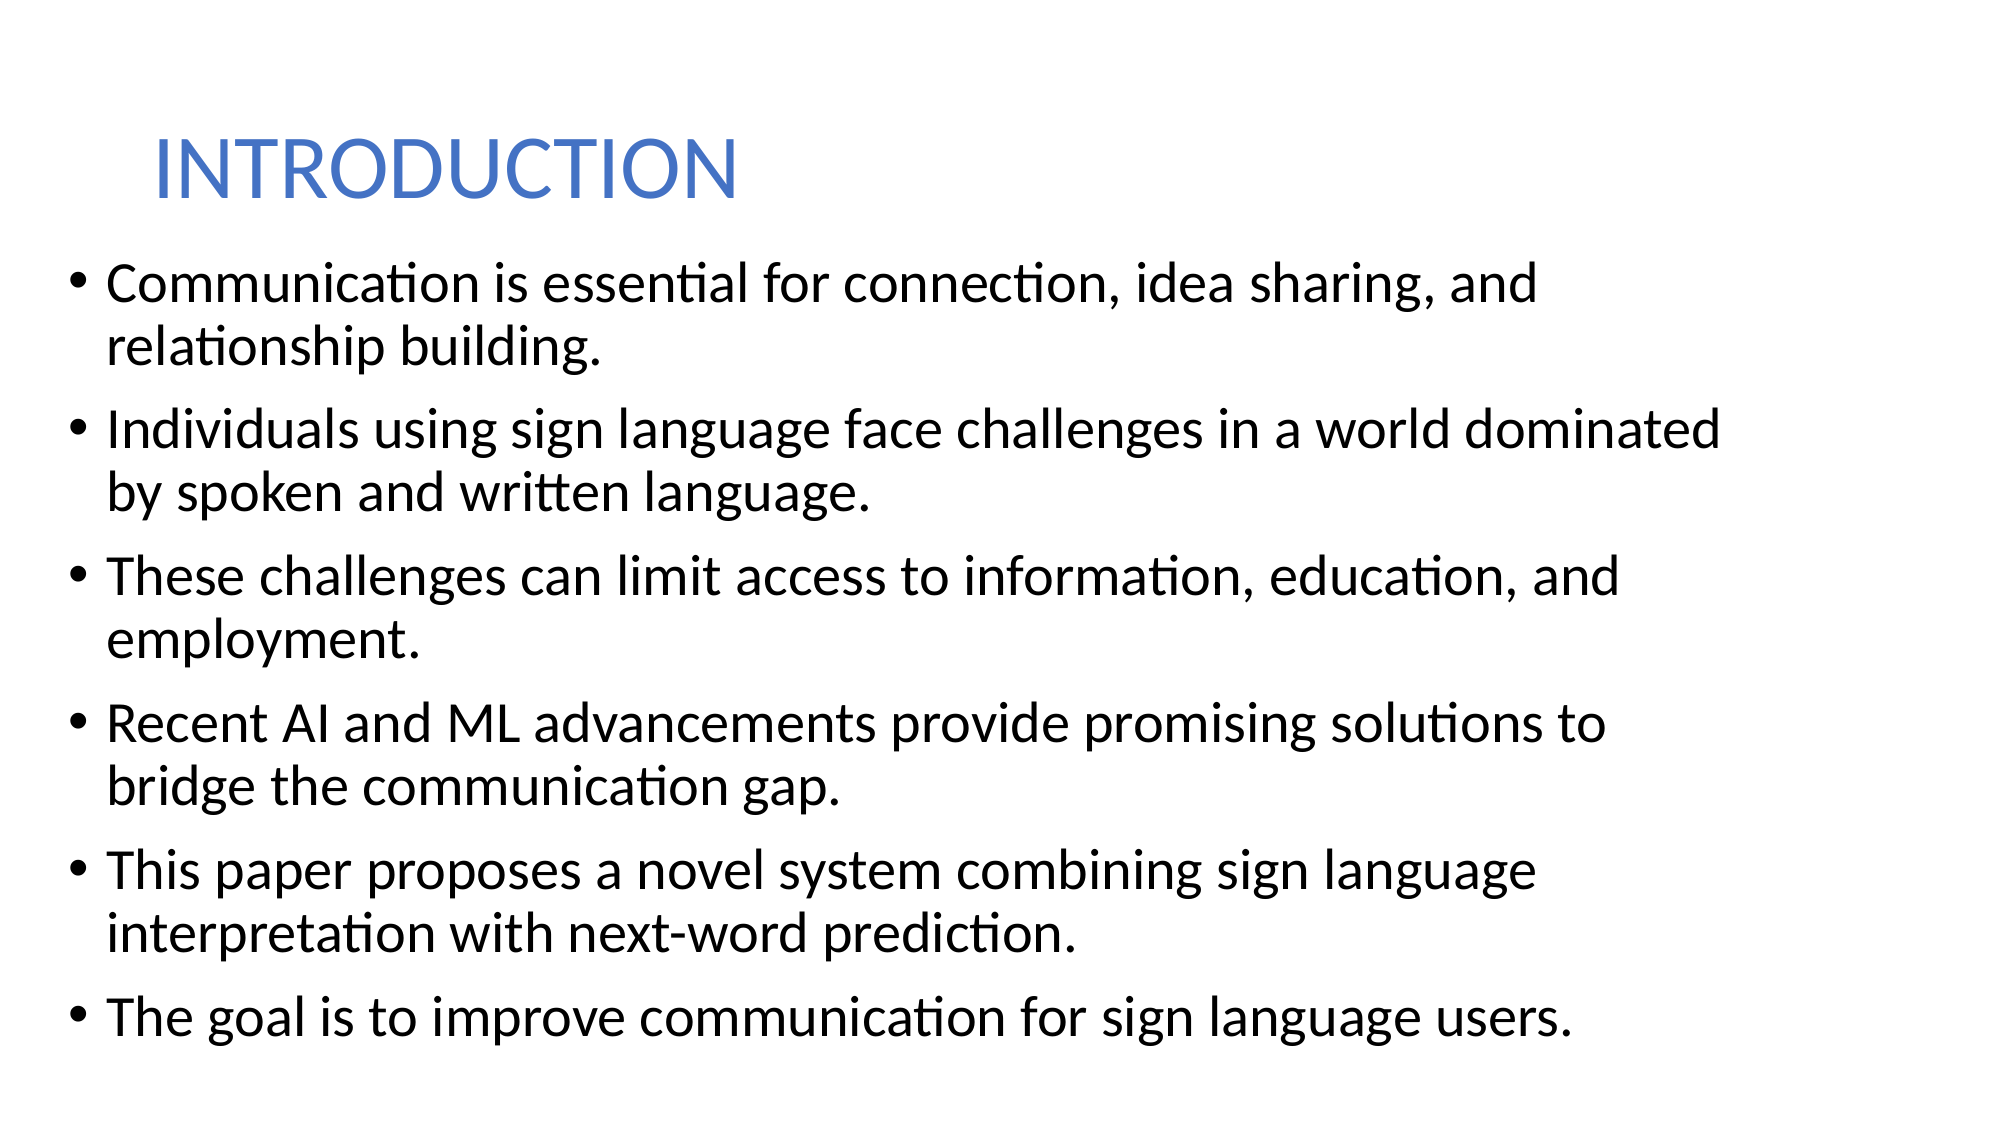

# INTRODUCTION
Communication is essential for connection, idea sharing, and relationship building.
Individuals using sign language face challenges in a world dominated by spoken and written language.
These challenges can limit access to information, education, and employment.
Recent AI and ML advancements provide promising solutions to bridge the communication gap.
This paper proposes a novel system combining sign language interpretation with next-word prediction.
The goal is to improve communication for sign language users.